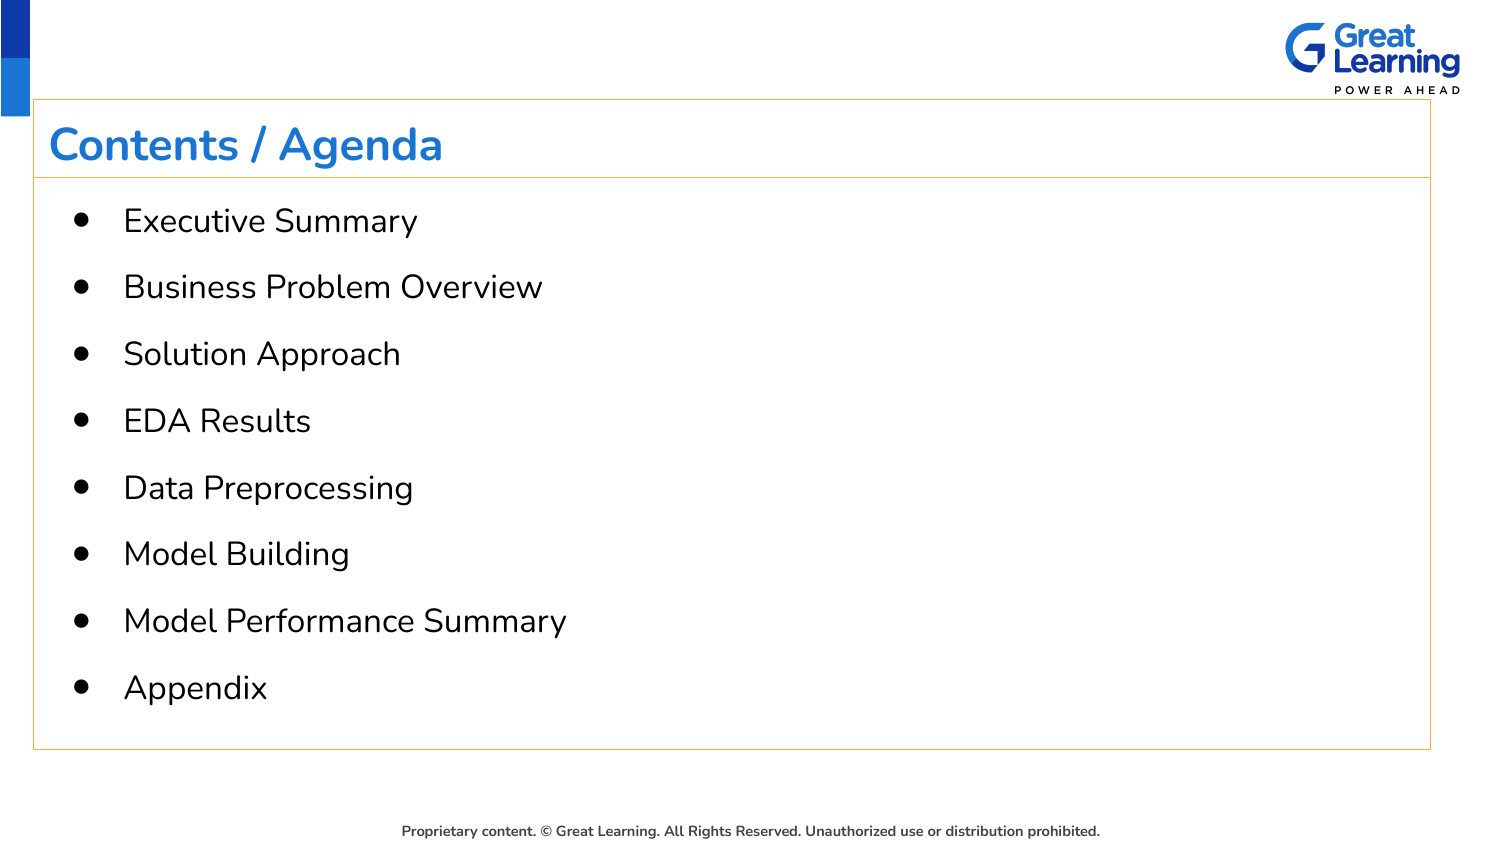

# Contents / Agenda
Executive Summary
Business Problem Overview
Solution Approach
EDA Results
Data Preprocessing
Model Building
Model Performance Summary
Appendix